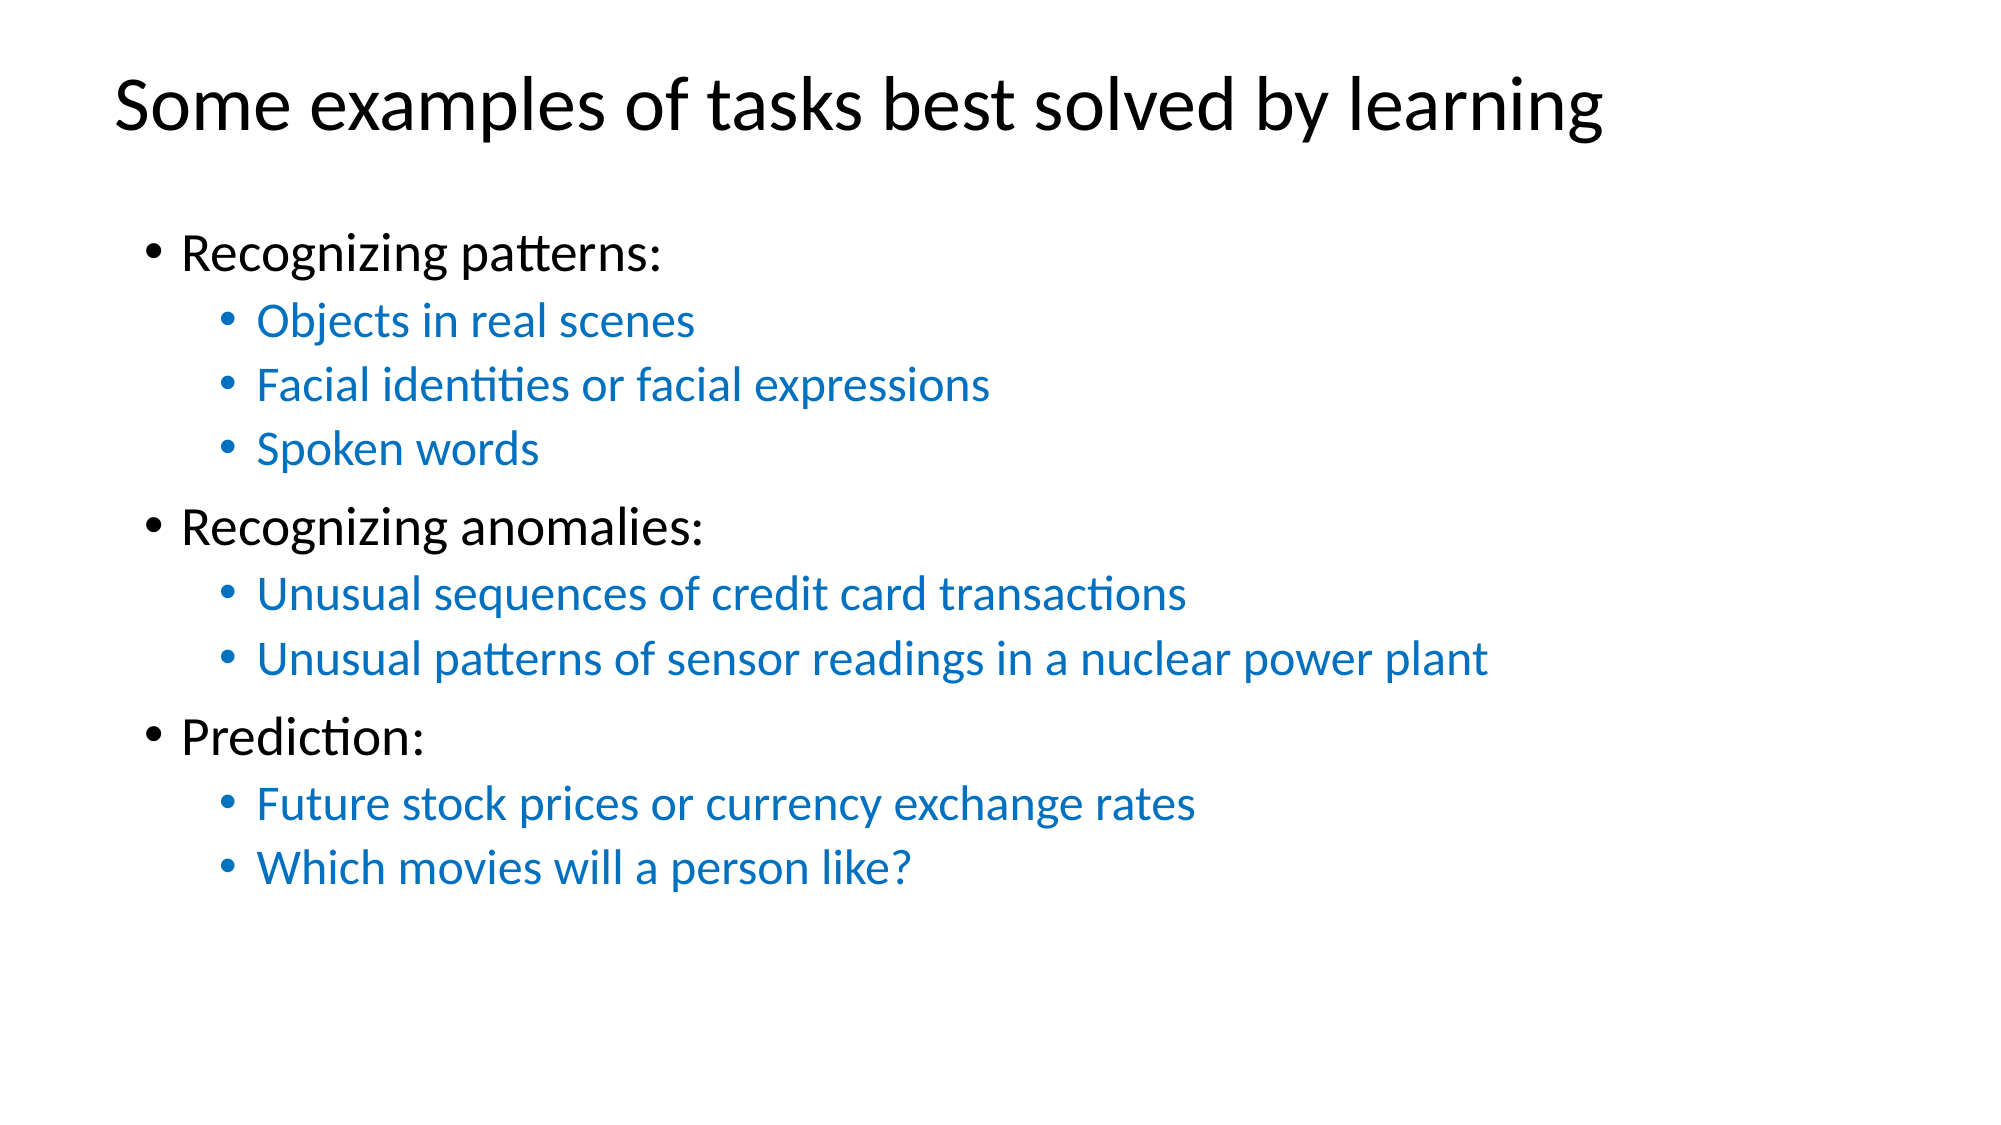

# Some examples of tasks best solved by learning
Recognizing patterns:
Objects in real scenes
Facial identities or facial expressions
Spoken words
Recognizing anomalies:
Unusual sequences of credit card transactions
Unusual patterns of sensor readings in a nuclear power plant
Prediction:
Future stock prices or currency exchange rates
Which movies will a person like?